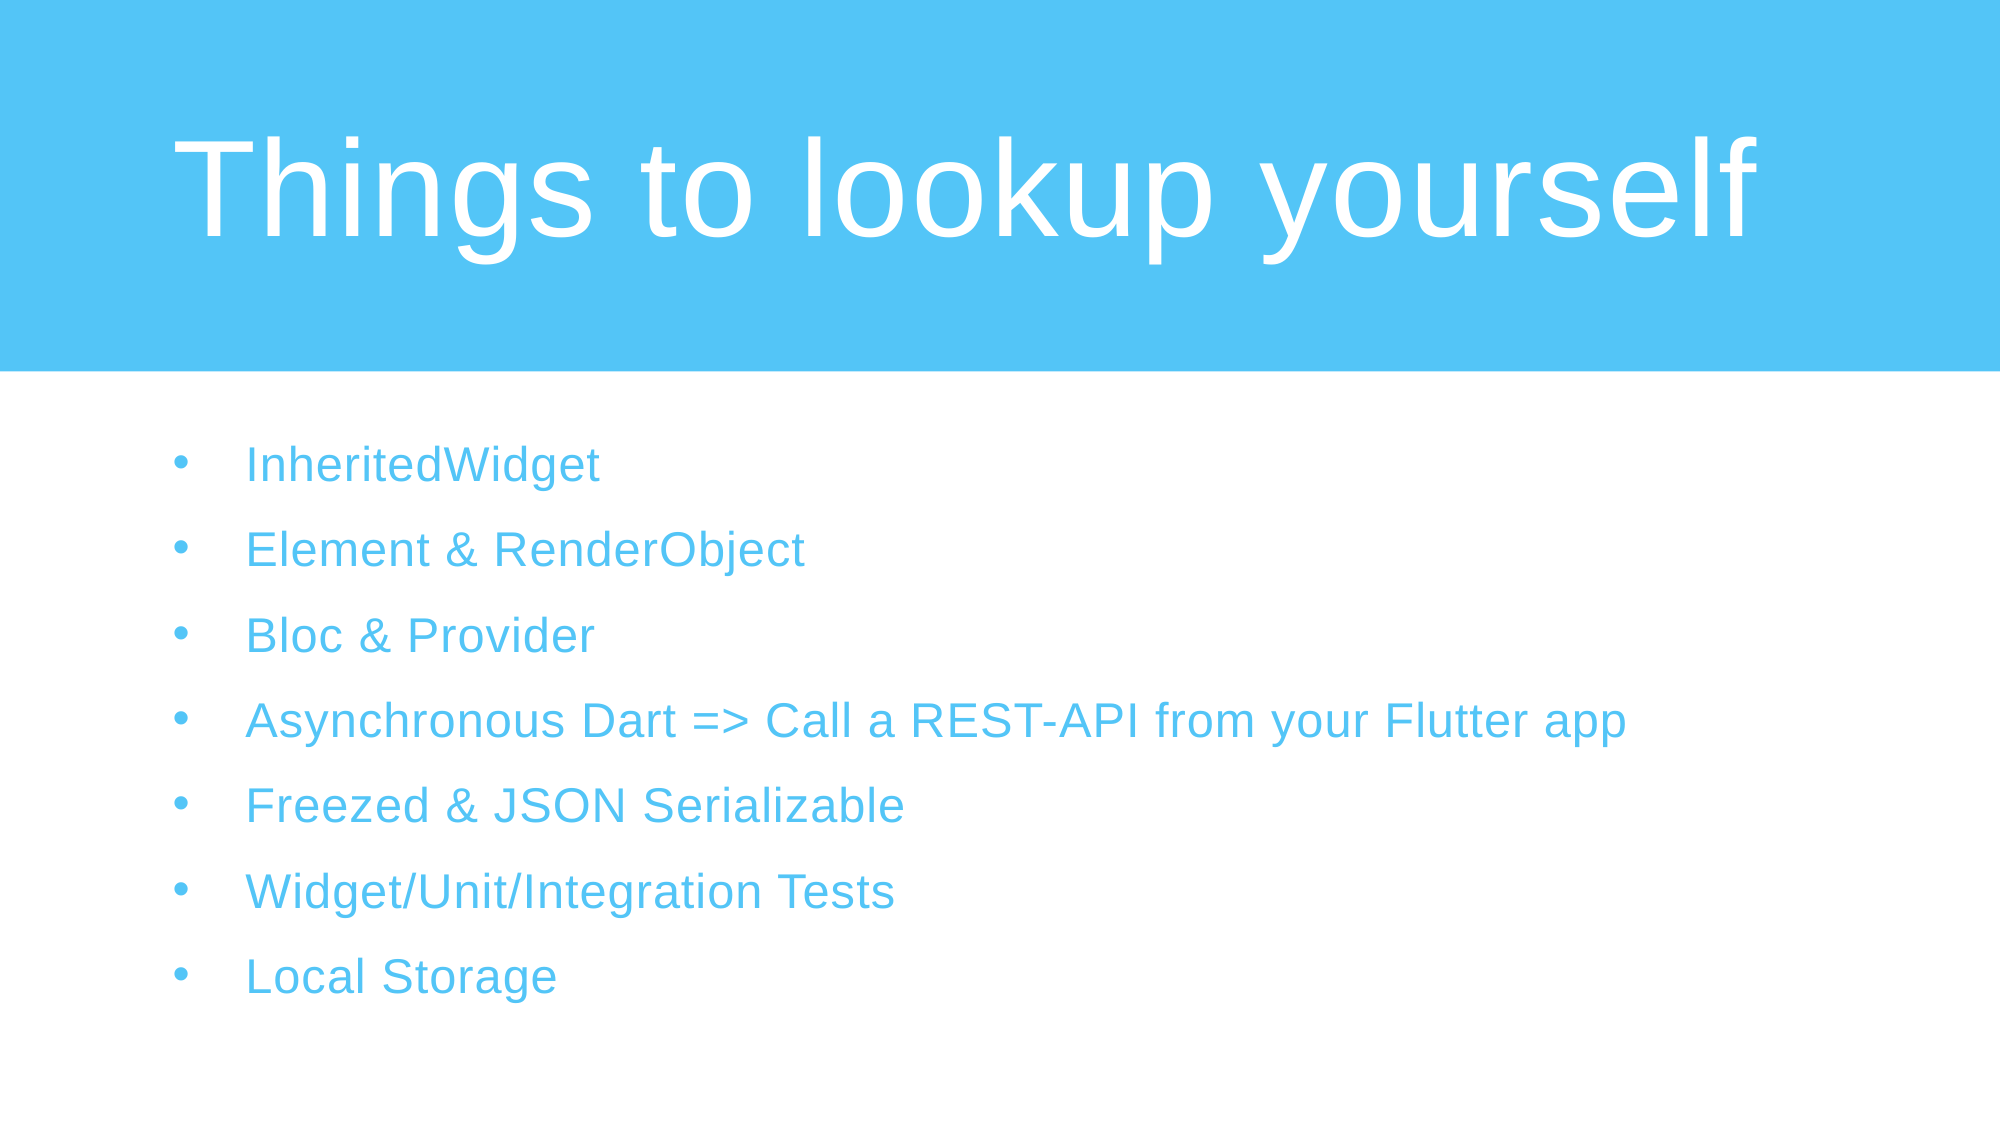

# Things to lookup yourself
InheritedWidget
Element & RenderObject
Bloc & Provider
Asynchronous Dart => Call a REST-API from your Flutter app
Freezed & JSON Serializable
Widget/Unit/Integration Tests
Local Storage